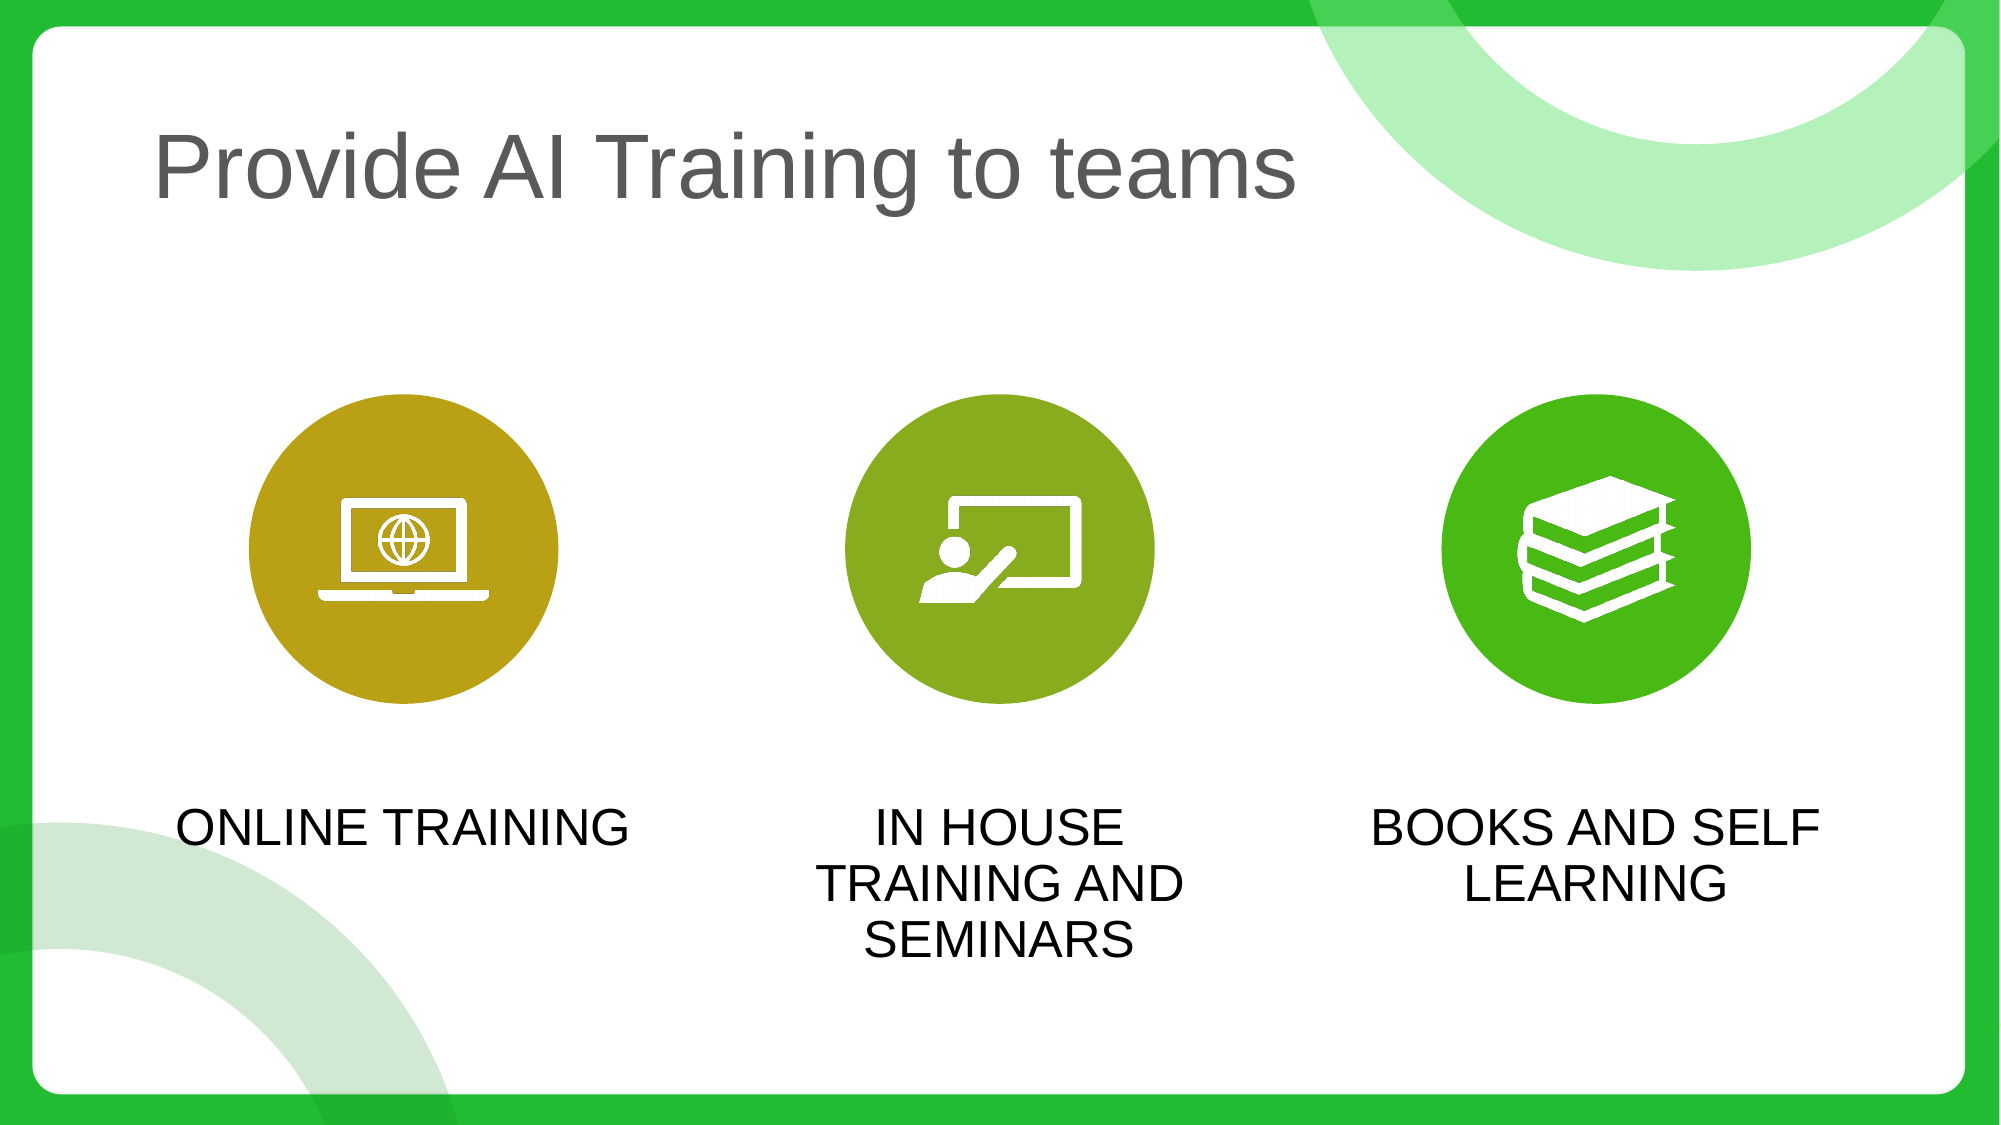

# Provide AI Training to teams
Online training
In house training and seminars
Books and self learning